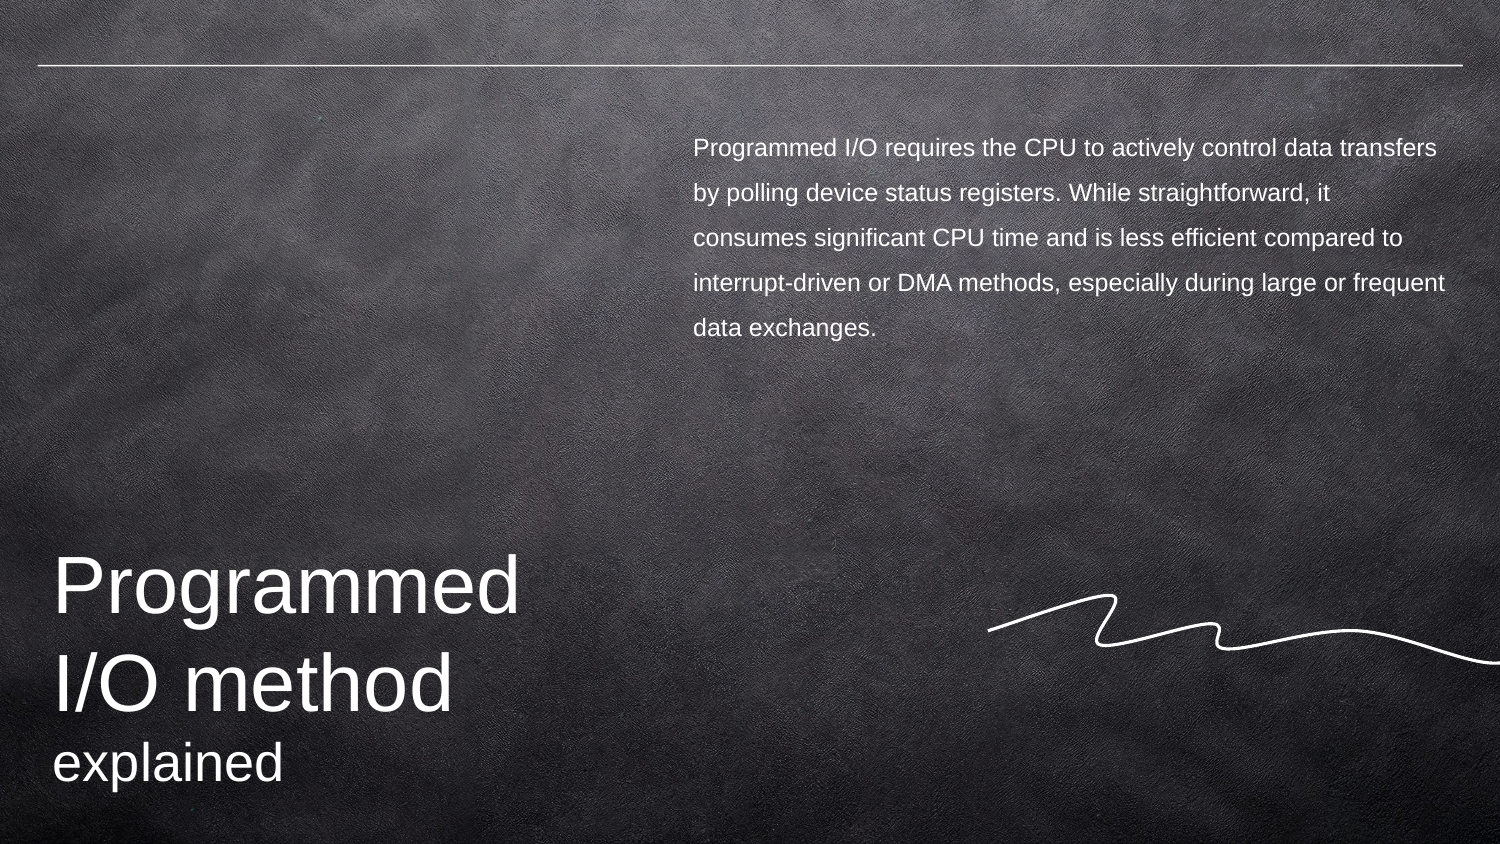

Programmed I/O requires the CPU to actively control data transfers by polling device status registers. While straightforward, it consumes significant CPU time and is less efficient compared to interrupt-driven or DMA methods, especially during large or frequent data exchanges.
# Programmed I/O method explained